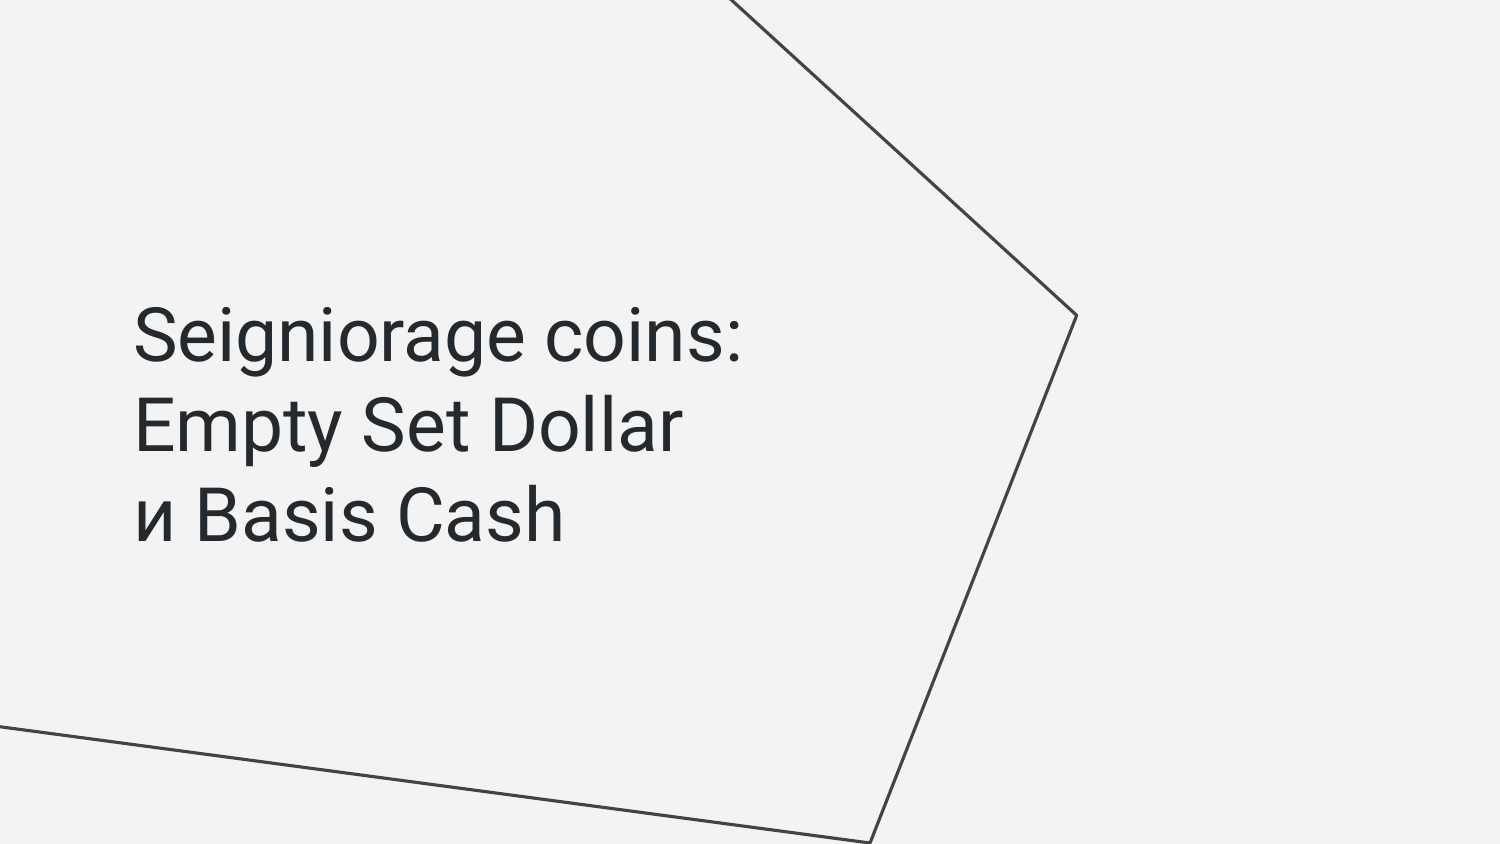

# Seigniorage coins: Empty Set Dollar и Basis Cash